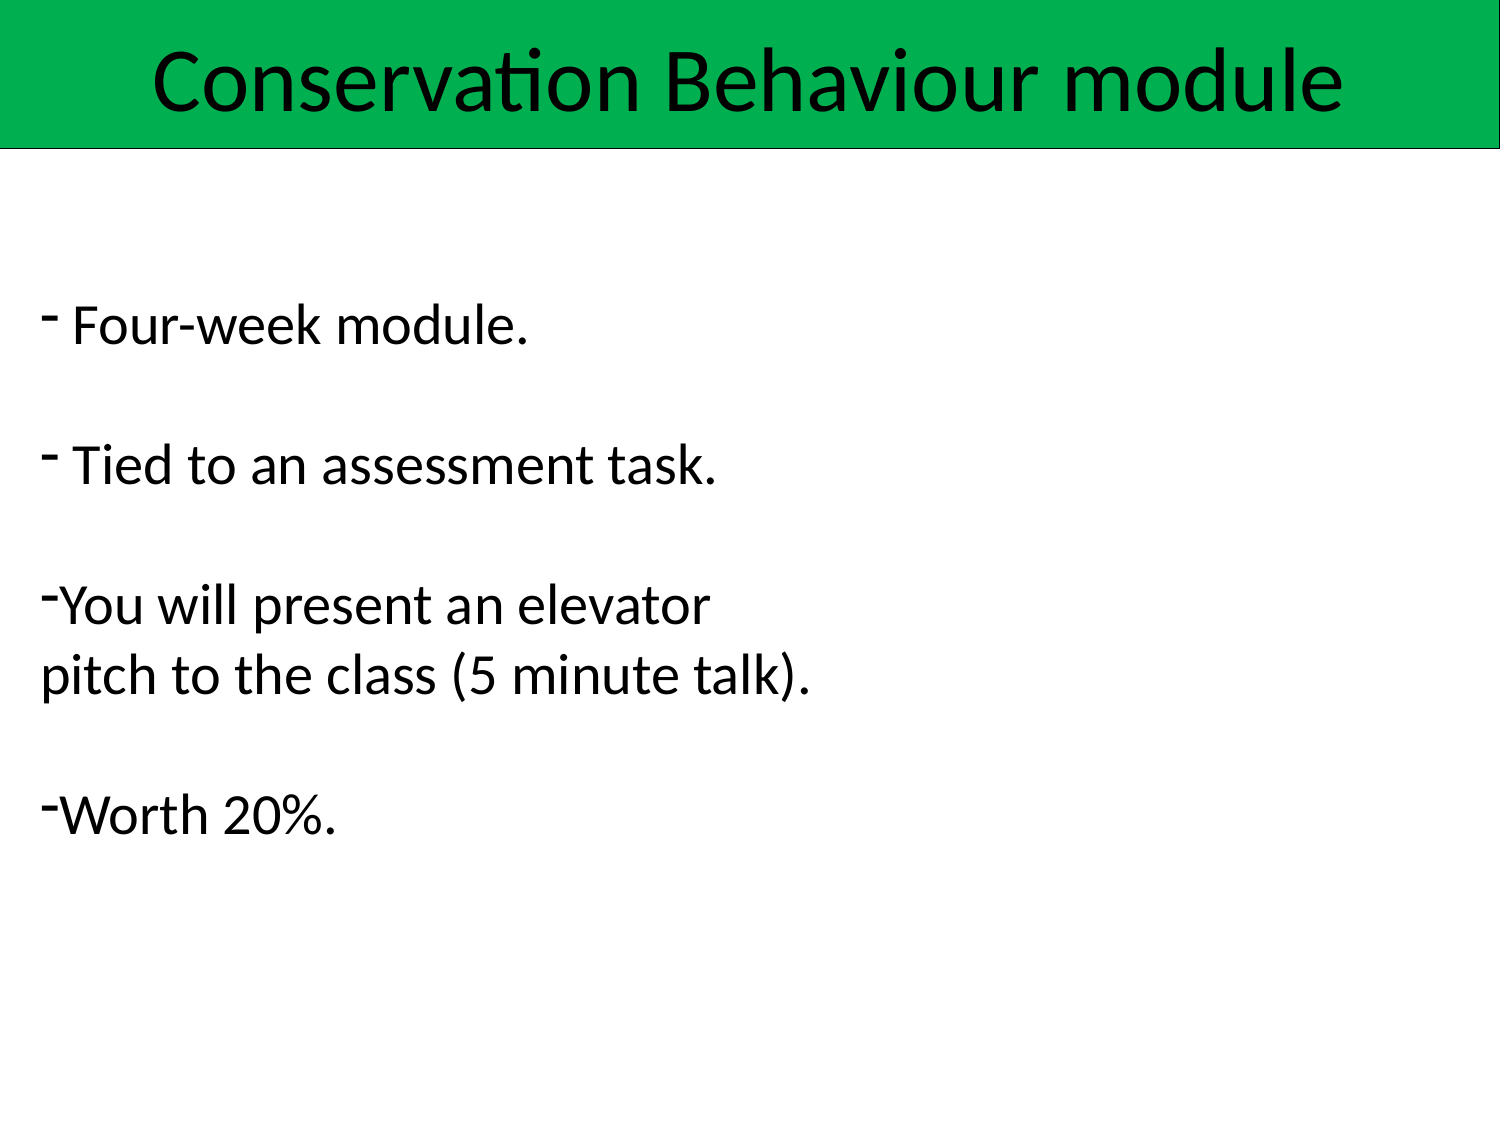

Conservation Behaviour module

 Four-week module.

 Tied to an assessment task.

You will present an elevator pitch to the class (5 minute talk).

Worth 20%.